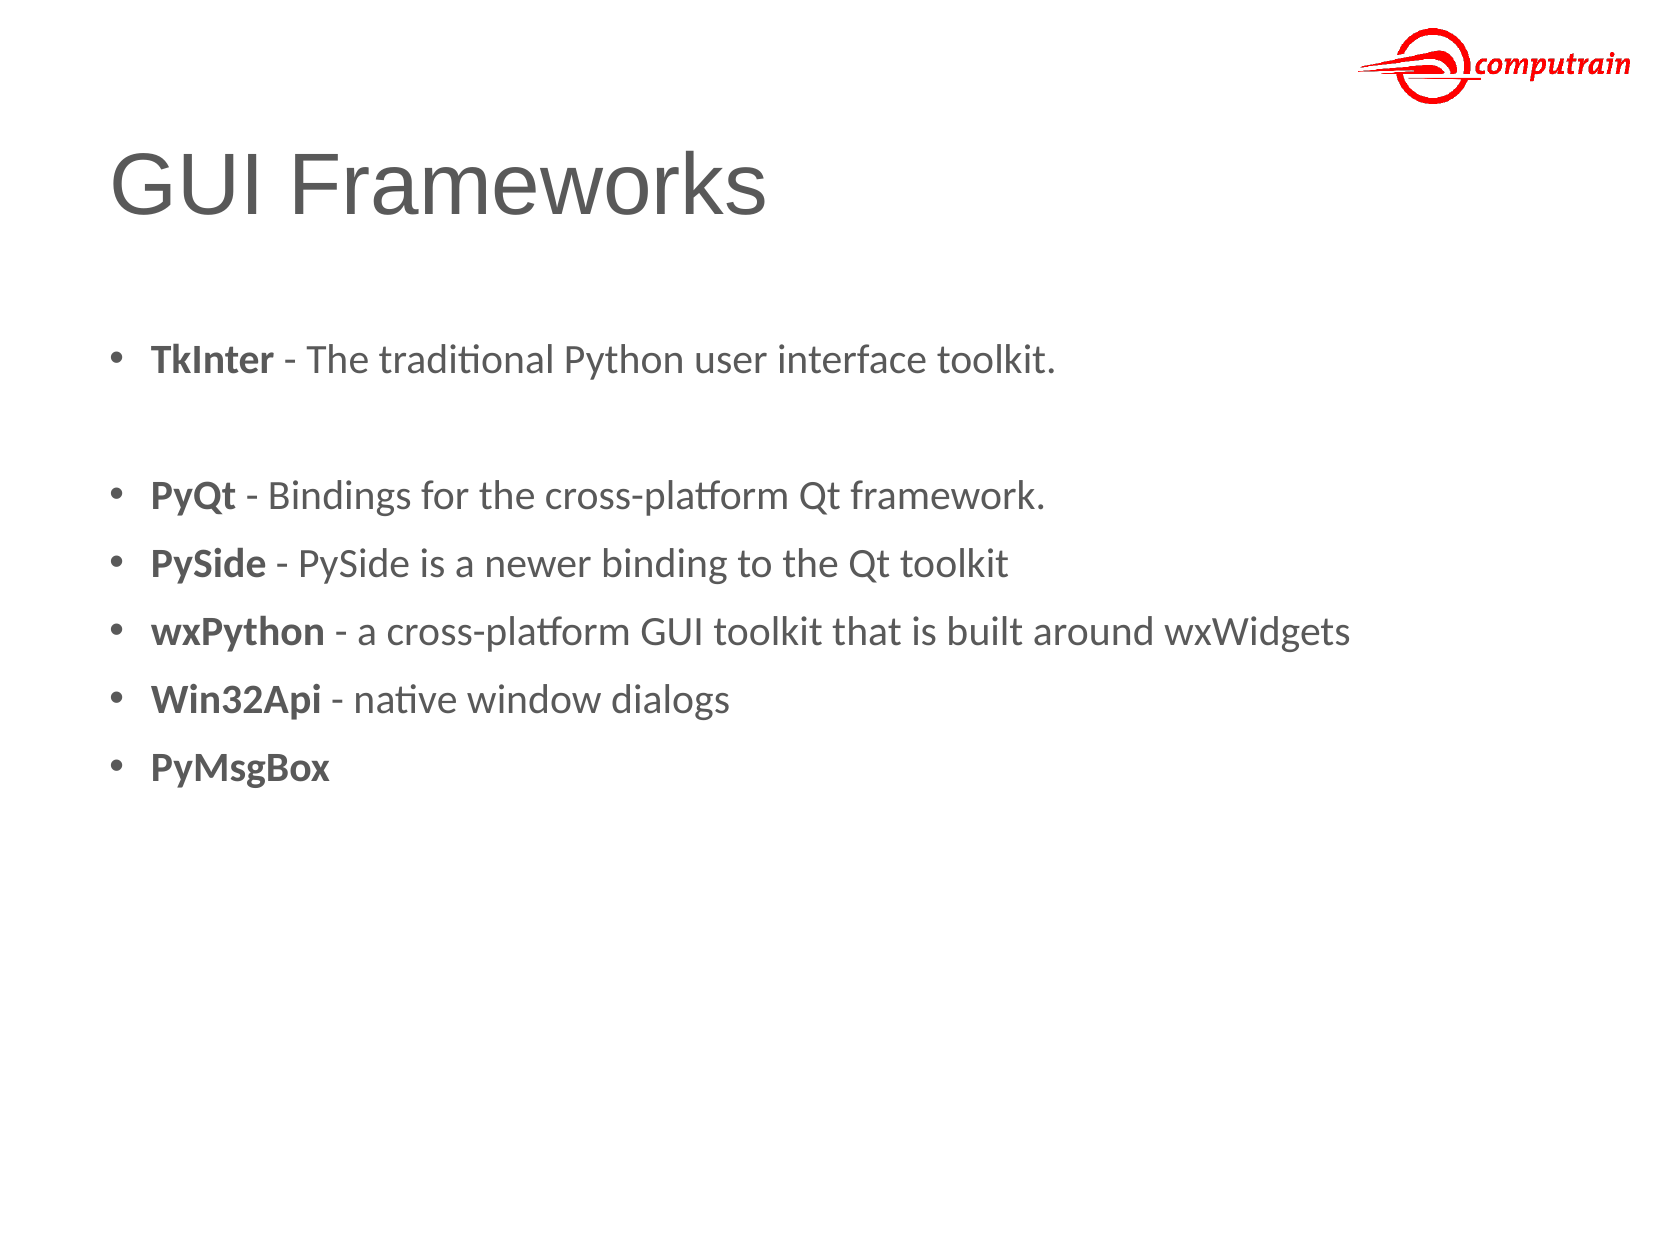

# GUI Frameworks
TkInter - The traditional Python user interface toolkit.

PyQt - Bindings for the cross-platform Qt framework.
PySide - PySide is a newer binding to the Qt toolkit
wxPython - a cross-platform GUI toolkit that is built around wxWidgets
Win32Api - native window dialogs
PyMsgBox